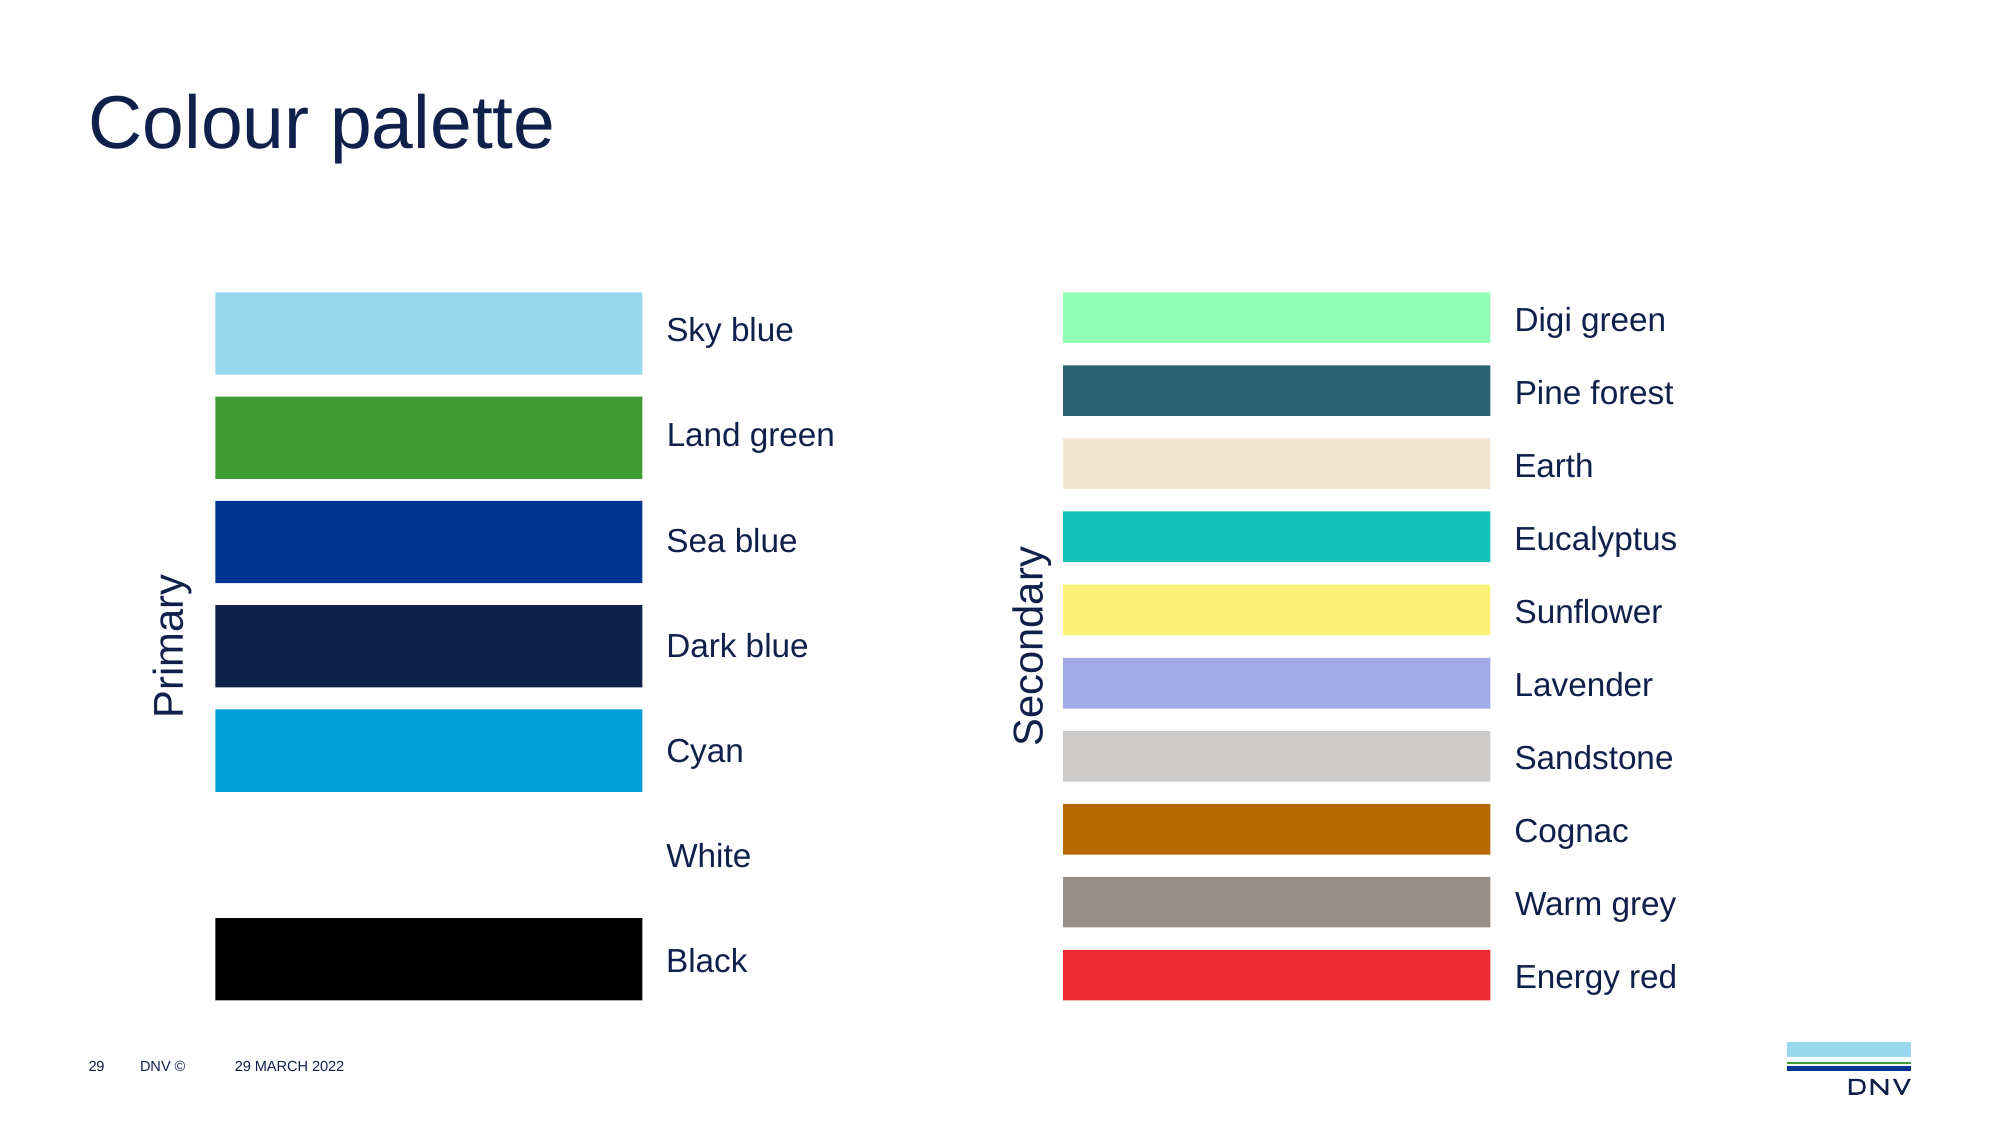

# Colour palette

Digi green
Sky blue

Pine forest

Land green

Earth

Eucalyptus
Sea blue

Sunflower

Primary
Secondary
Dark blue

Lavender

Cyan

Sandstone

Cognac

White

Warm grey

Black

Energy red
29